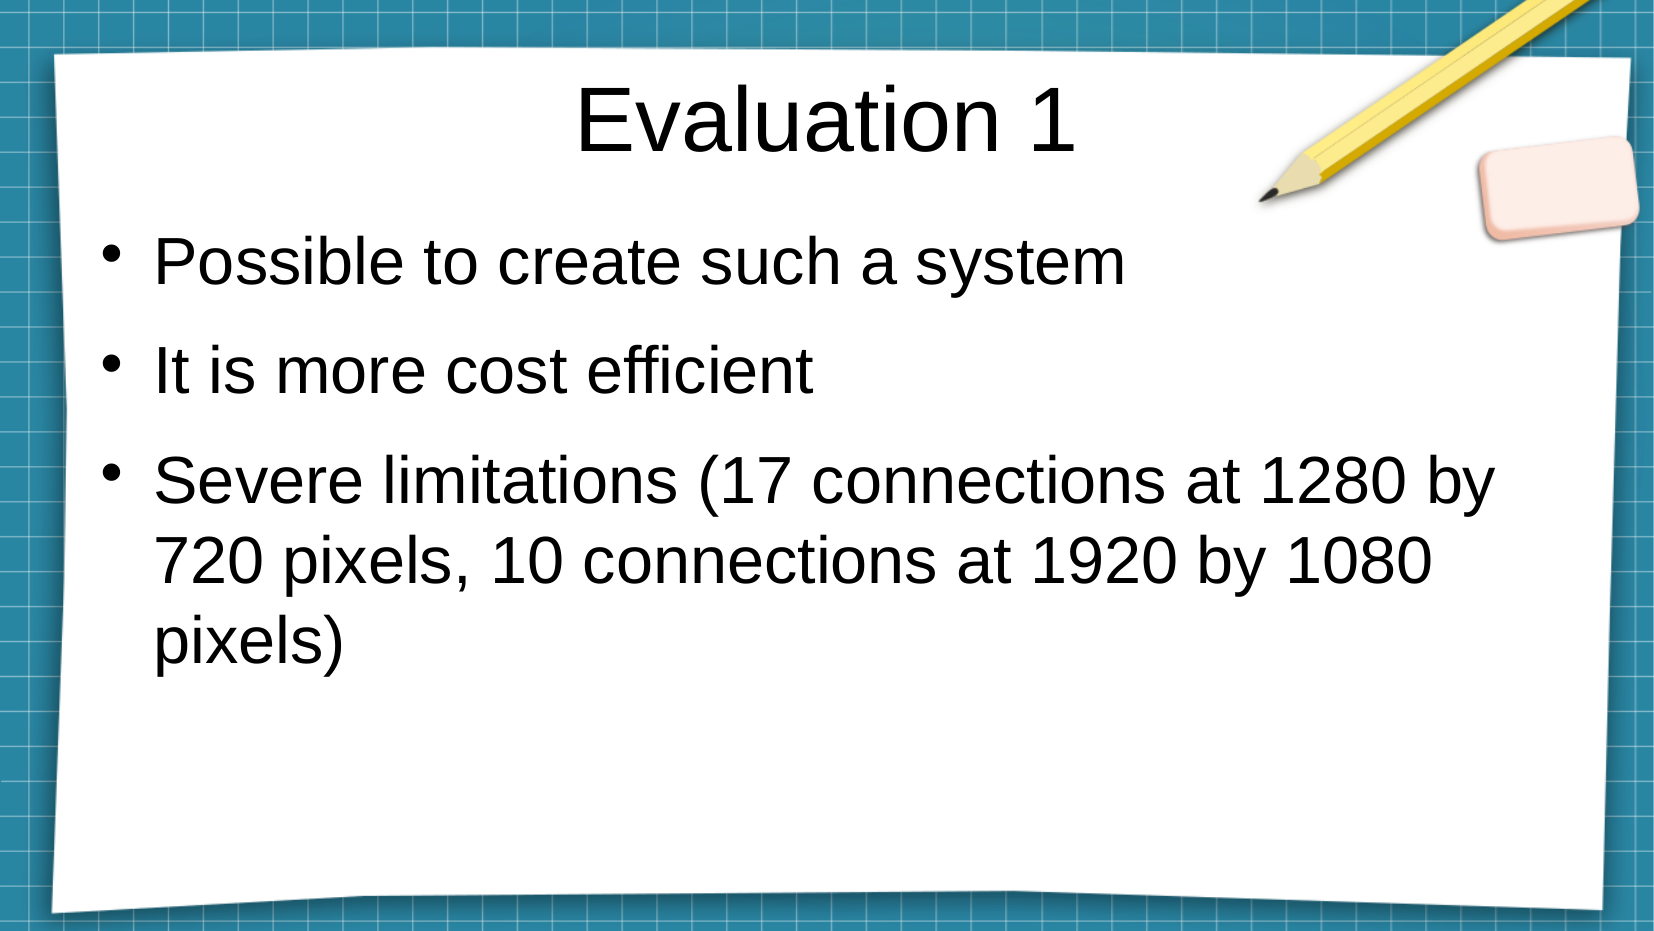

# Evaluation 1
Possible to create such a system
It is more cost efficient
Severe limitations (17 connections at 1280 by 720 pixels, 10 connections at 1920 by 1080 pixels)